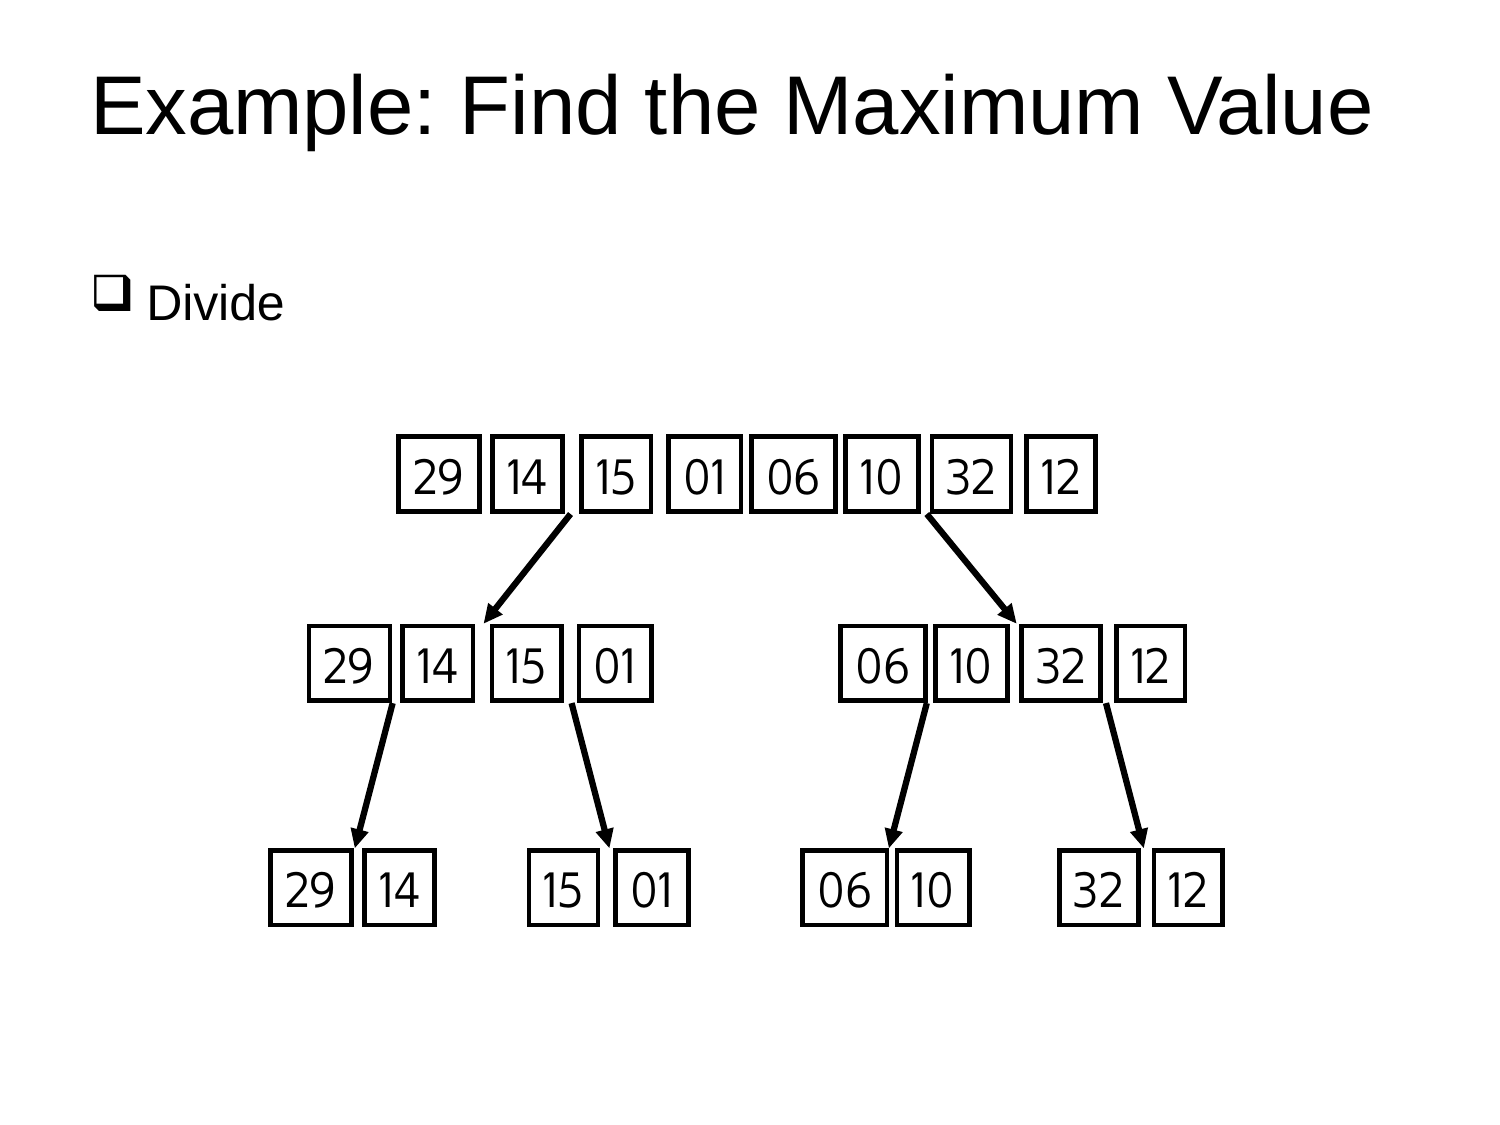

# Example: Find the Maximum Value
Divide
29
14
15
01
06
10
32
12

29
14
15
01
06
10
32
12

29
14
15
01
06
10
32
12